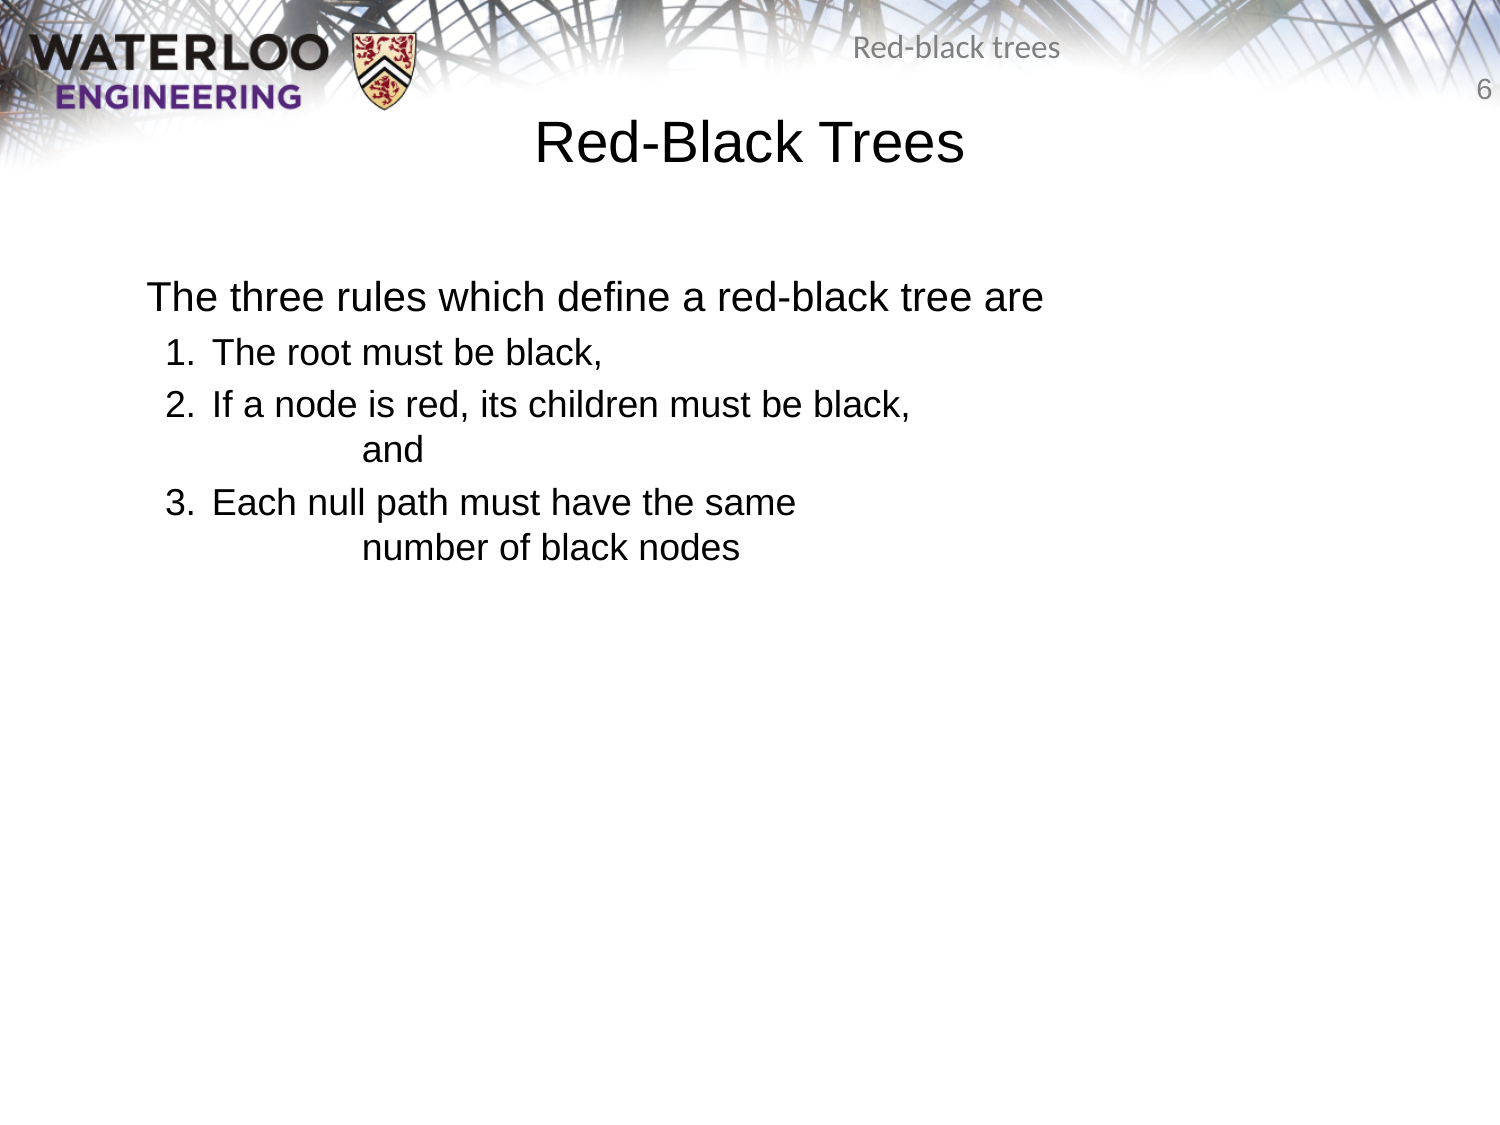

# Red-Black Trees
	The three rules which define a red-black tree are
1.	The root must be black,
2.	If a node is red, its children must be black,
	and
3.	Each null path must have the same
	number of black nodes